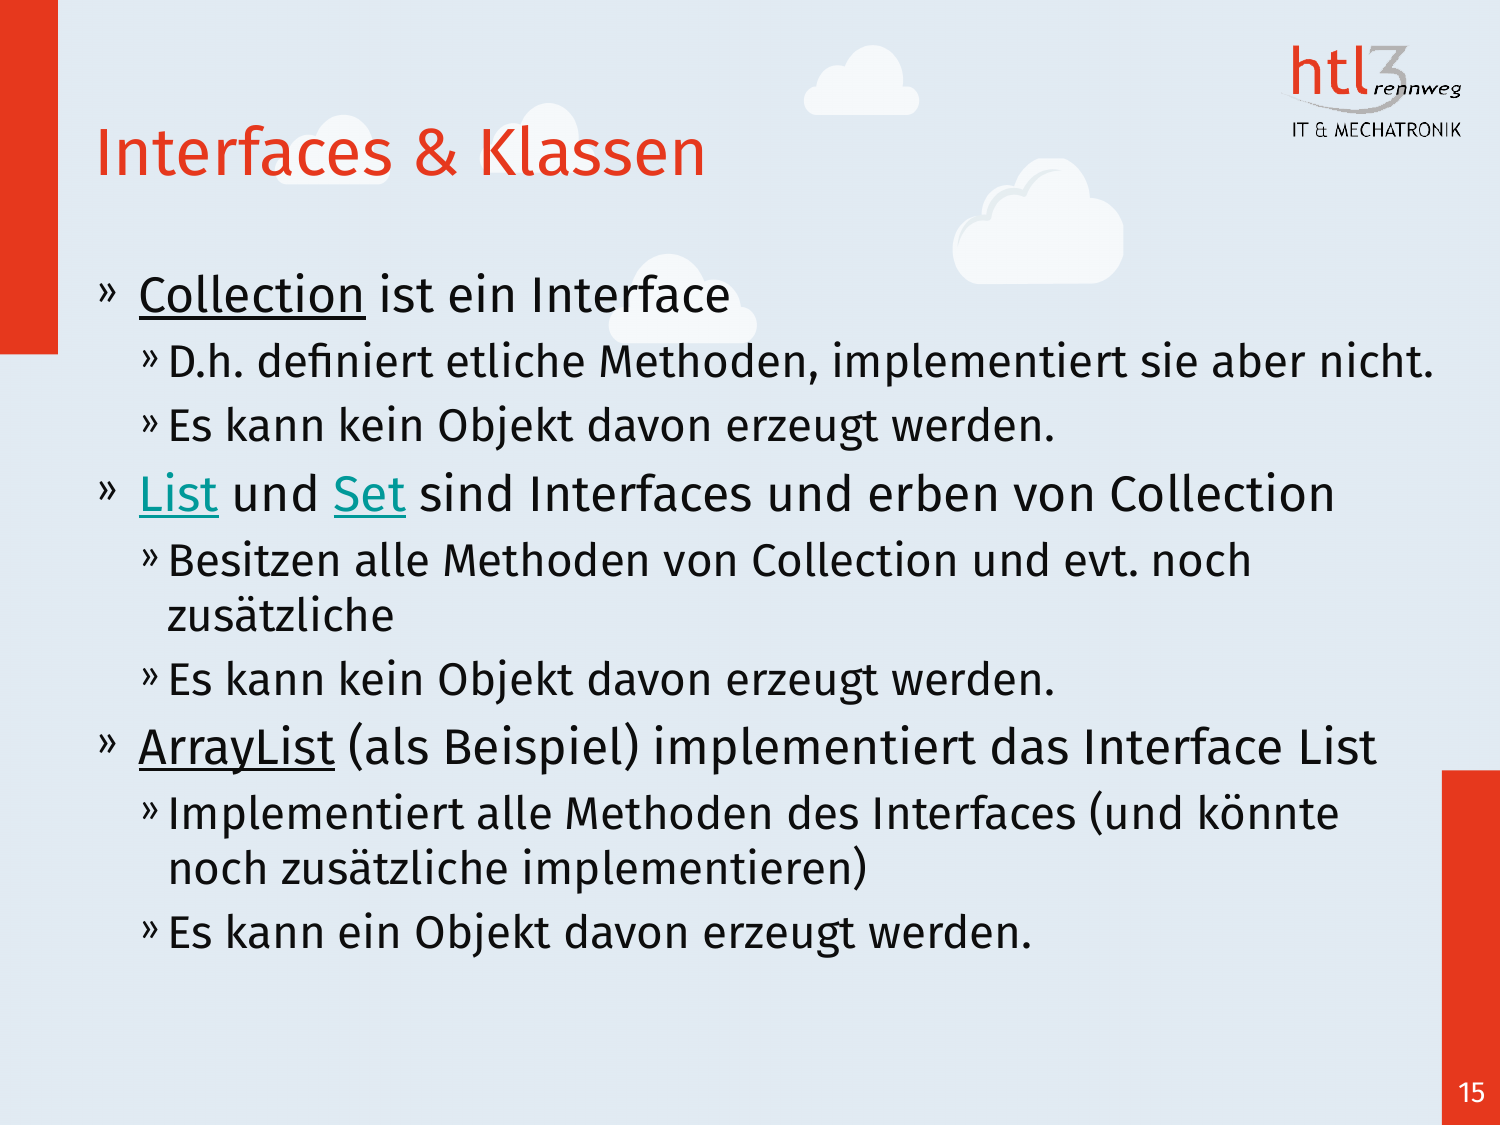

# Interfaces & Klassen
Collection ist ein Interface
D.h. definiert etliche Methoden, implementiert sie aber nicht.
Es kann kein Objekt davon erzeugt werden.
List und Set sind Interfaces und erben von Collection
Besitzen alle Methoden von Collection und evt. noch zusätzliche
Es kann kein Objekt davon erzeugt werden.
ArrayList (als Beispiel) implementiert das Interface List
Implementiert alle Methoden des Interfaces (und könnte noch zusätzliche implementieren)
Es kann ein Objekt davon erzeugt werden.